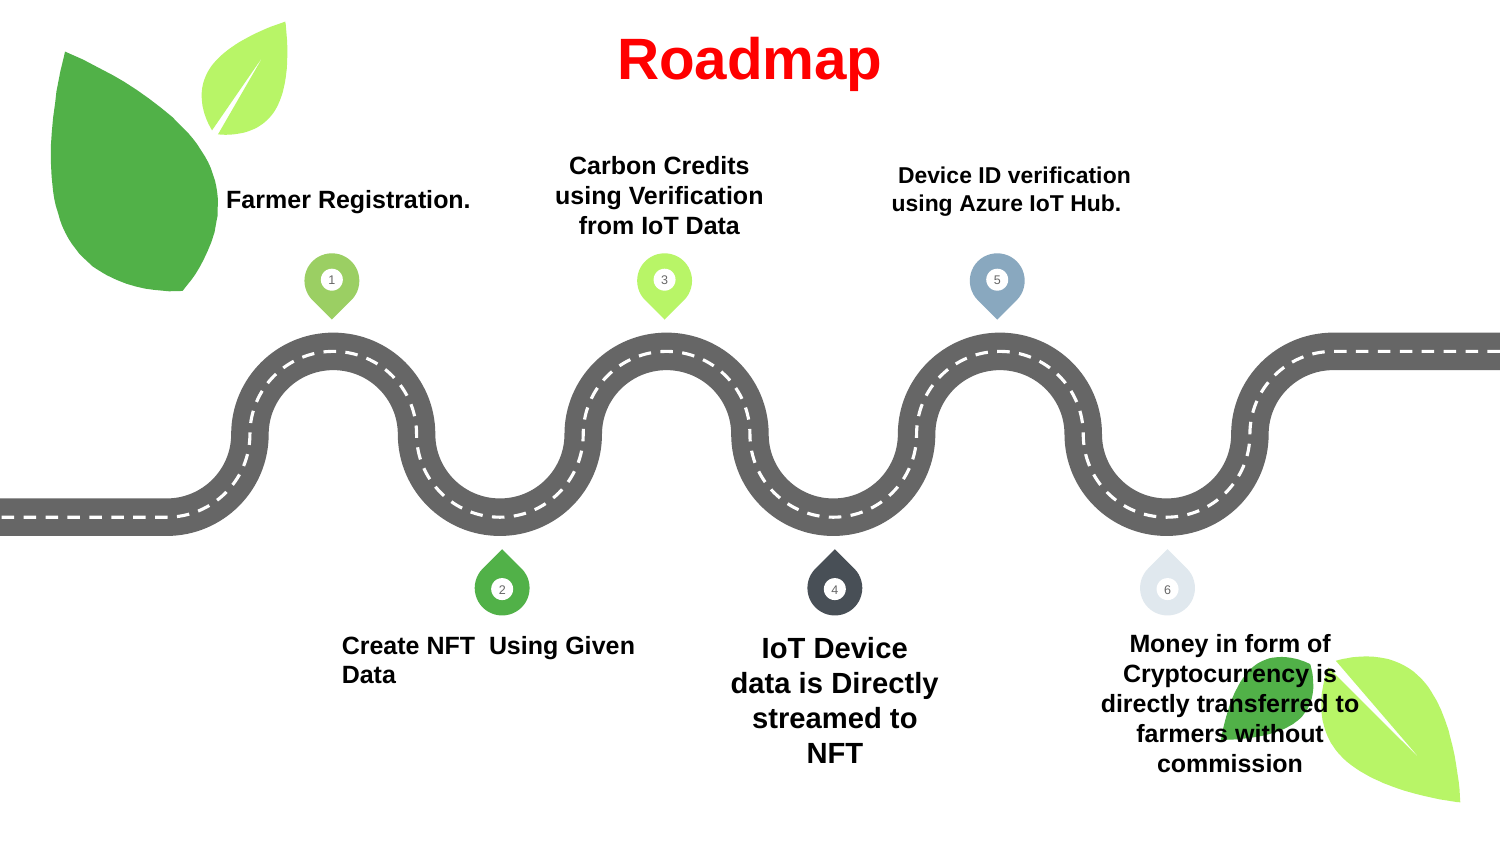

Roadmap
Farmer Registration.

Carbon Credits using Verification from IoT Data
 Device ID verification using Azure IoT Hub.

1

3

5

2

4

6
Money in form of Cryptocurrency is directly transferred to farmers without commission
Create NFT  Using Given Data

IoT Device data is Directly streamed to NFT
9